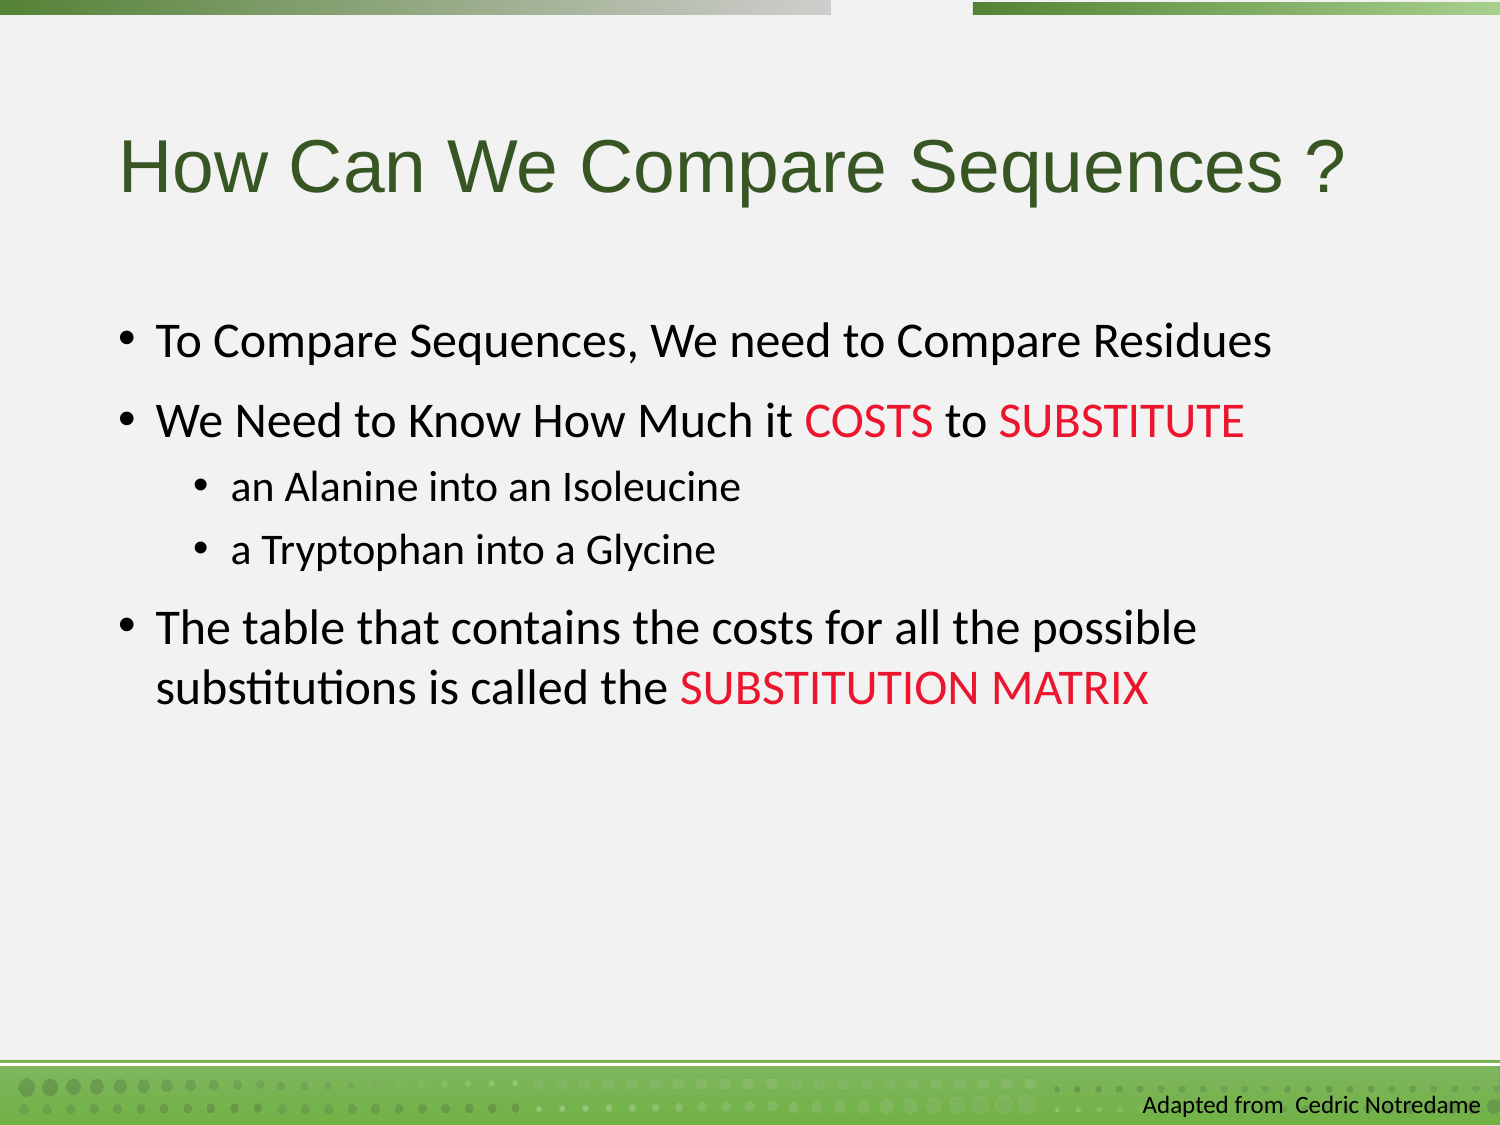

# How Can We Compare Sequences ?
To Compare Sequences, We need to Compare Residues
We Need to Know How Much it COSTS to SUBSTITUTE
an Alanine into an Isoleucine
a Tryptophan into a Glycine
The table that contains the costs for all the possible substitutions is called the SUBSTITUTION MATRIX
Adapted from  Cedric Notredame